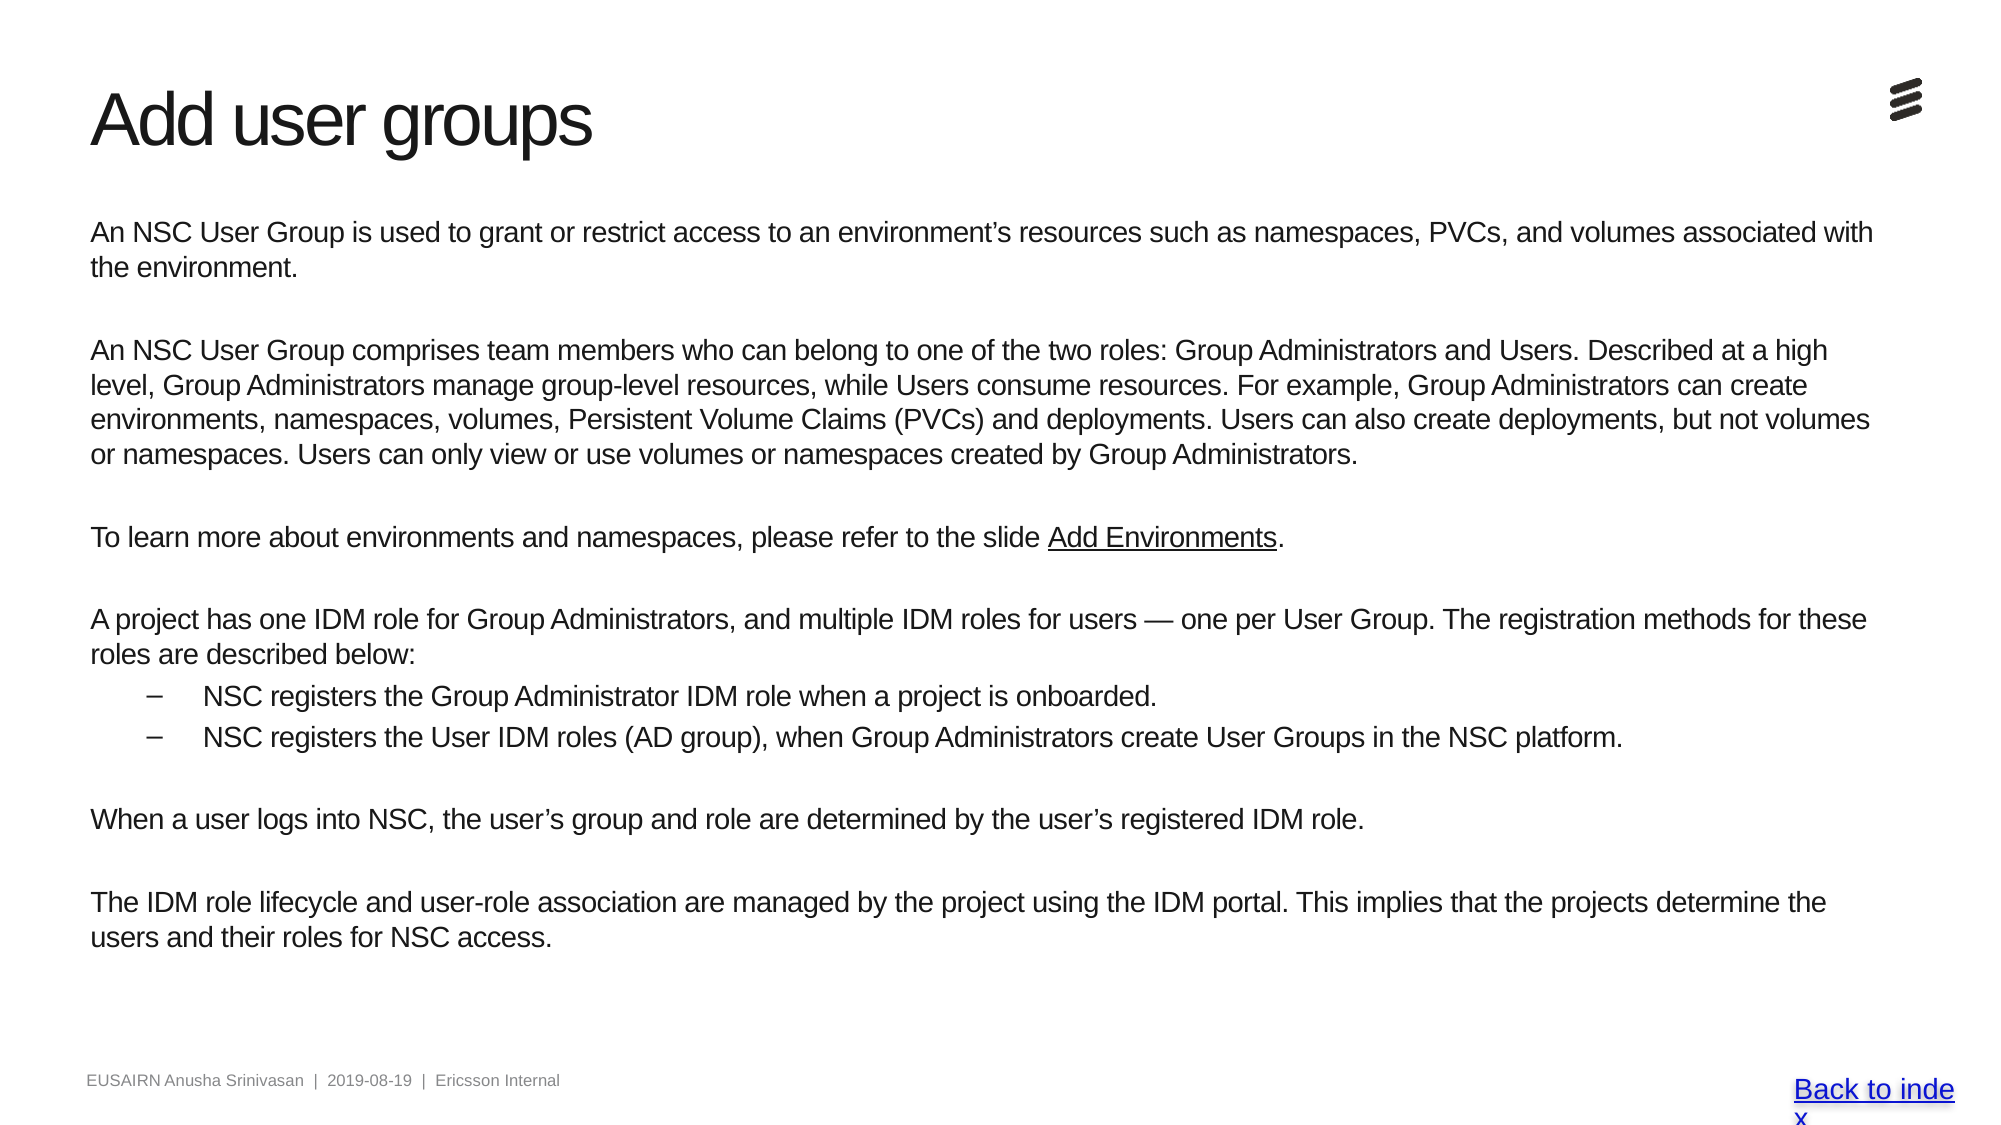

# Add user groups
An NSC User Group is used to grant or restrict access to an environment’s resources such as namespaces, PVCs, and volumes associated with the environment.

An NSC User Group comprises team members who can belong to one of the two roles: Group Administrators and Users. Described at a high level, Group Administrators manage group-level resources, while Users consume resources. For example, Group Administrators can create environments, namespaces, volumes, Persistent Volume Claims (PVCs) and deployments. Users can also create deployments, but not volumes or namespaces. Users can only view or use volumes or namespaces created by Group Administrators.

To learn more about environments and namespaces, please refer to the slide Add Environments.

A project has one IDM role for Group Administrators, and multiple IDM roles for users — one per User Group. The registration methods for these roles are described below:
NSC registers the Group Administrator IDM role when a project is onboarded.
NSC registers the User IDM roles (AD group), when Group Administrators create User Groups in the NSC platform.

When a user logs into NSC, the user’s group and role are determined by the user’s registered IDM role.

The IDM role lifecycle and user-role association are managed by the project using the IDM portal. This implies that the projects determine the users and their roles for NSC access.

Back to index